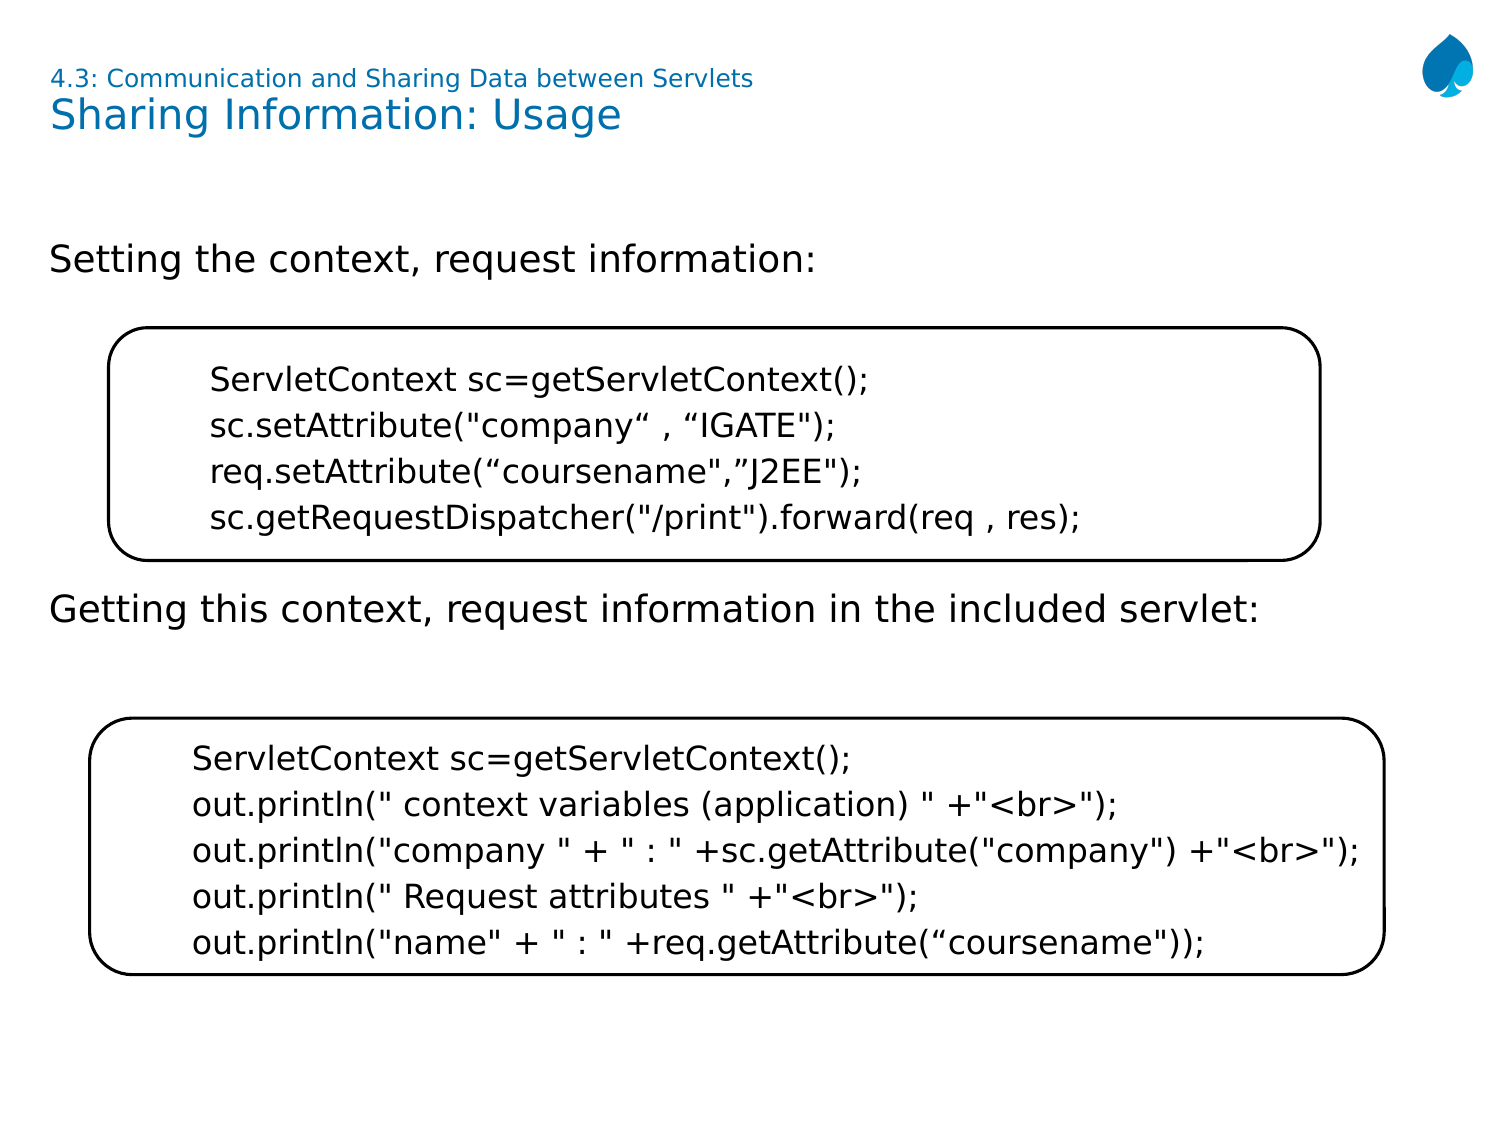

# 4.3: Communication and Sharing Data between Servlets Sharing Information: Usage
Setting the context, request information:

Getting this context, request information in the included servlet:
ServletContext sc=getServletContext();
sc.setAttribute("company“ , “IGATE");
req.setAttribute(“coursename",”J2EE");
sc.getRequestDispatcher("/print").forward(req , res);
ServletContext sc=getServletContext();
out.println(" context variables (application) " +"<br>");
out.println("company " + " : " +sc.getAttribute("company") +"<br>");
out.println(" Request attributes " +"<br>");
out.println("name" + " : " +req.getAttribute(“coursename"));